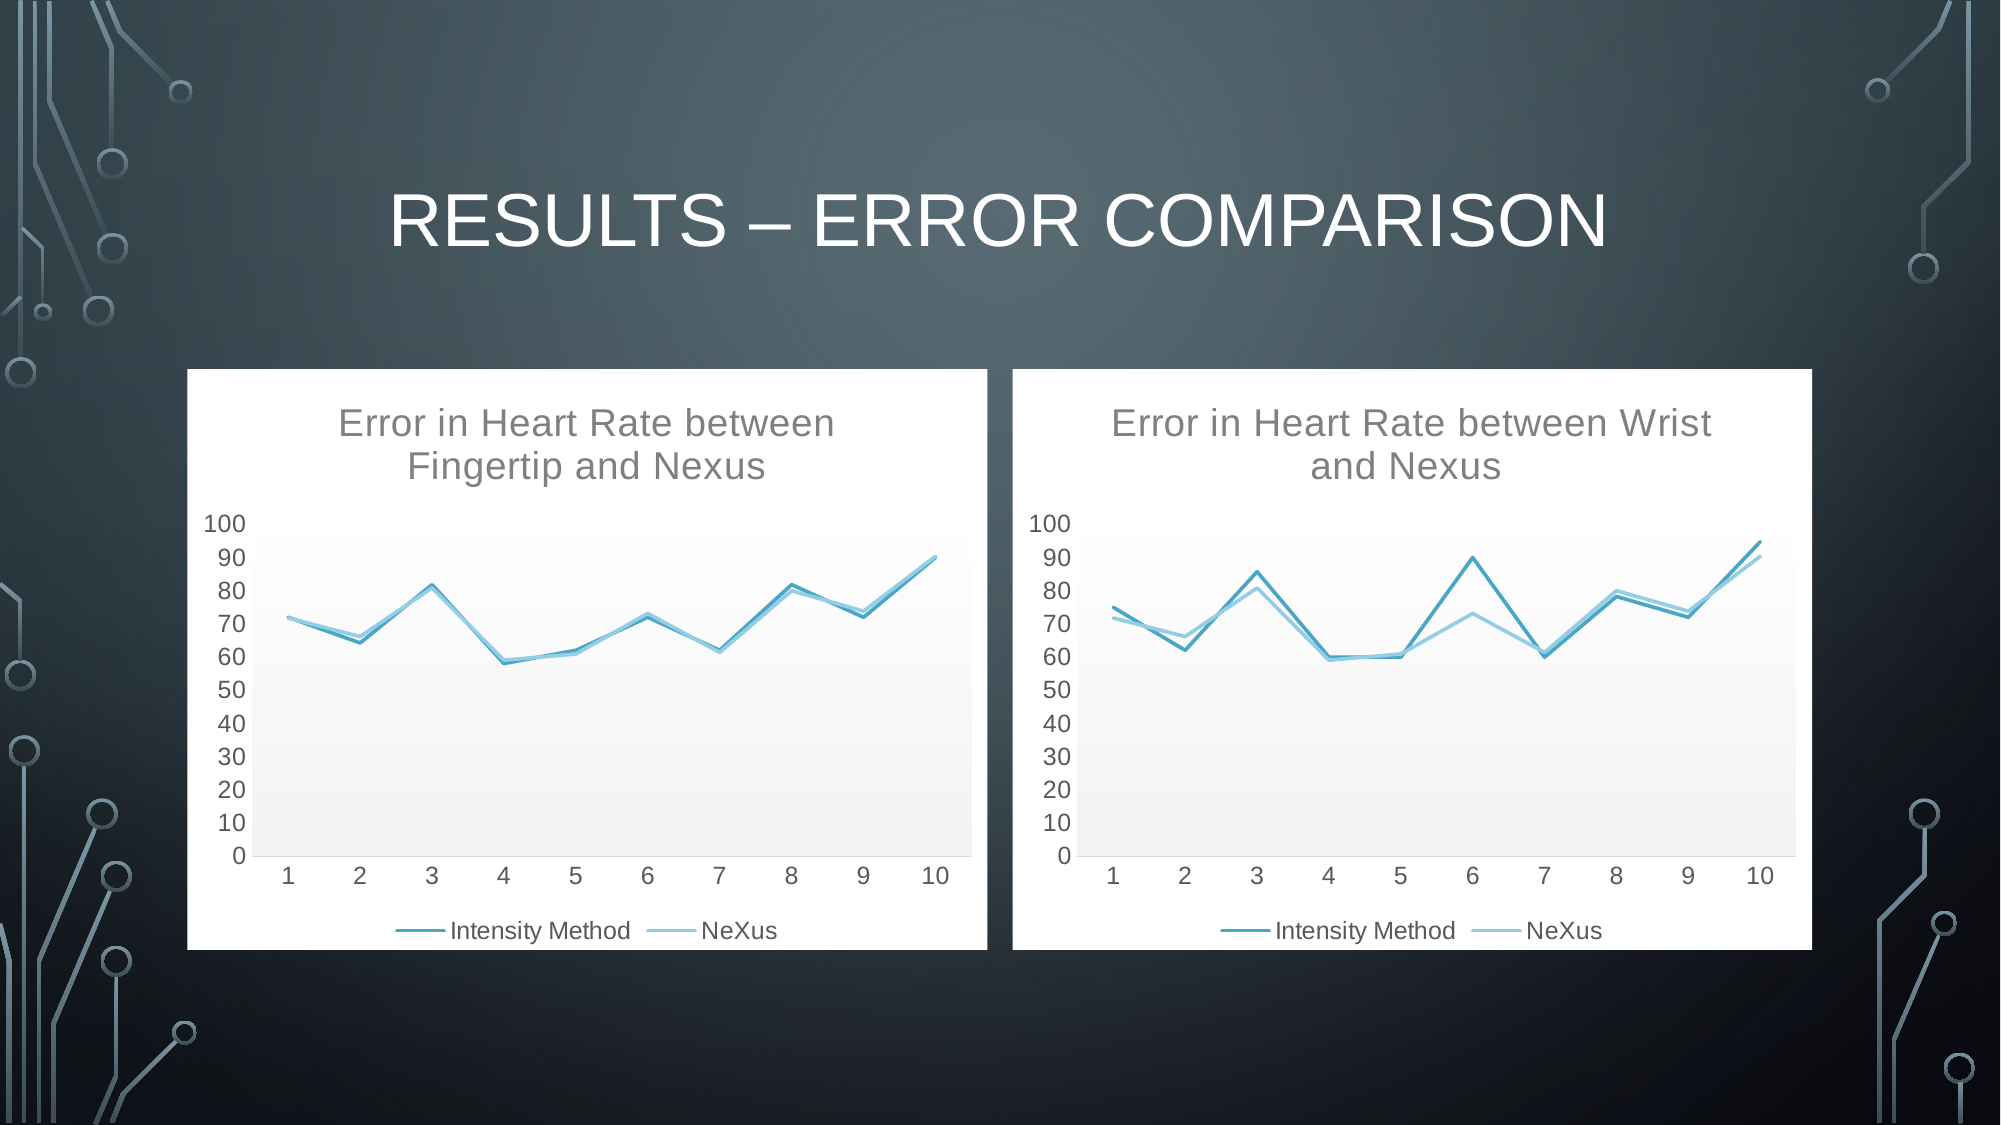

# Results – Error Comparison

### Chart: Error in Heart Rate between Fingertip and Nexus

| Category |  |  |
|---|---|---|

### Chart: Error in Heart Rate between Wrist and Nexus

| Category |  |  |
|---|---|---|